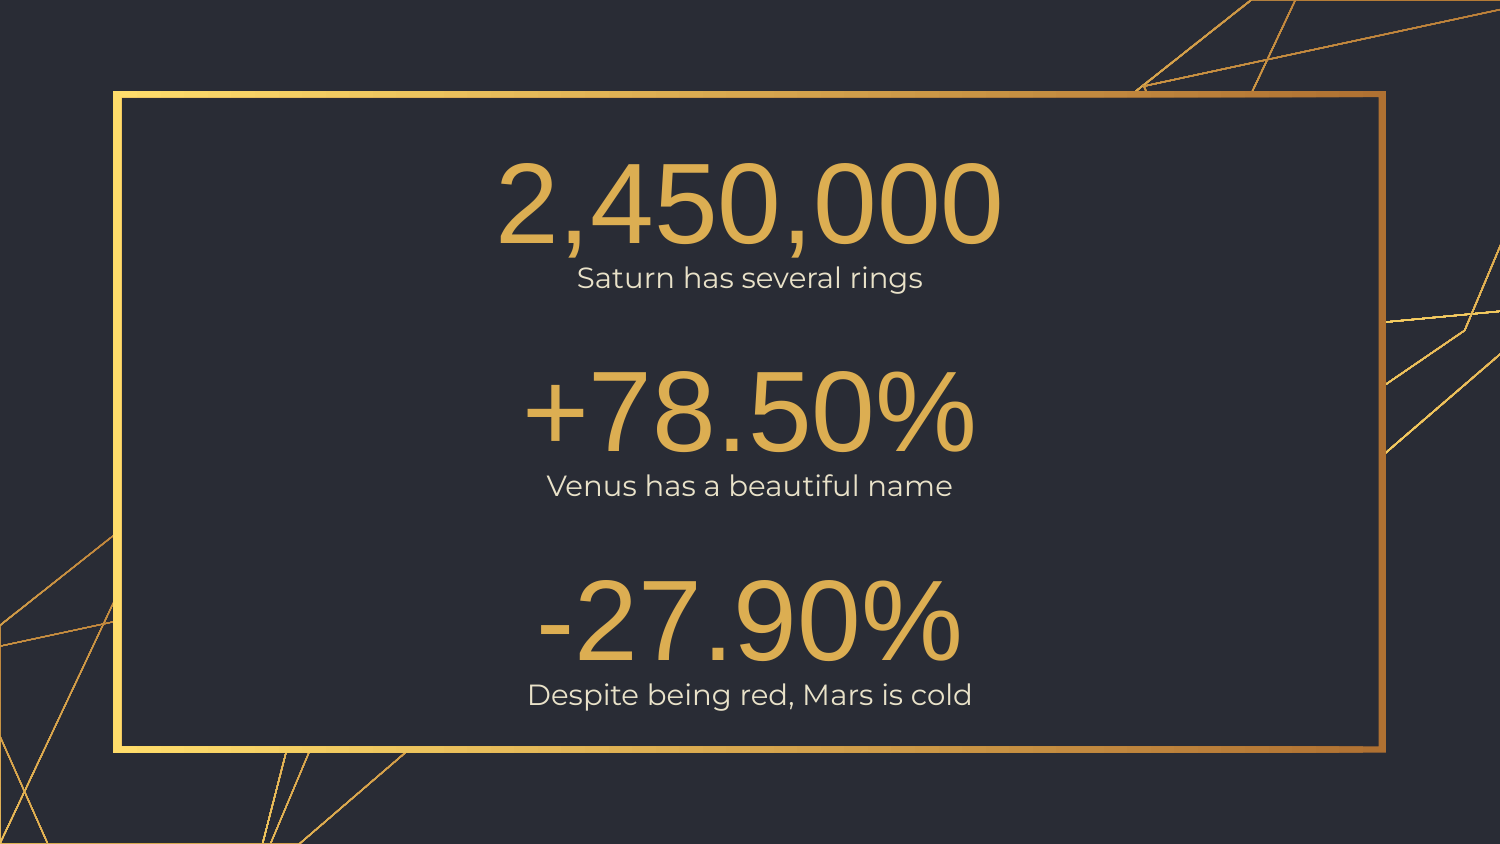

# 2,450,000
Saturn has several rings
+78.50%
Venus has a beautiful name
-27.90%
Despite being red, Mars is cold